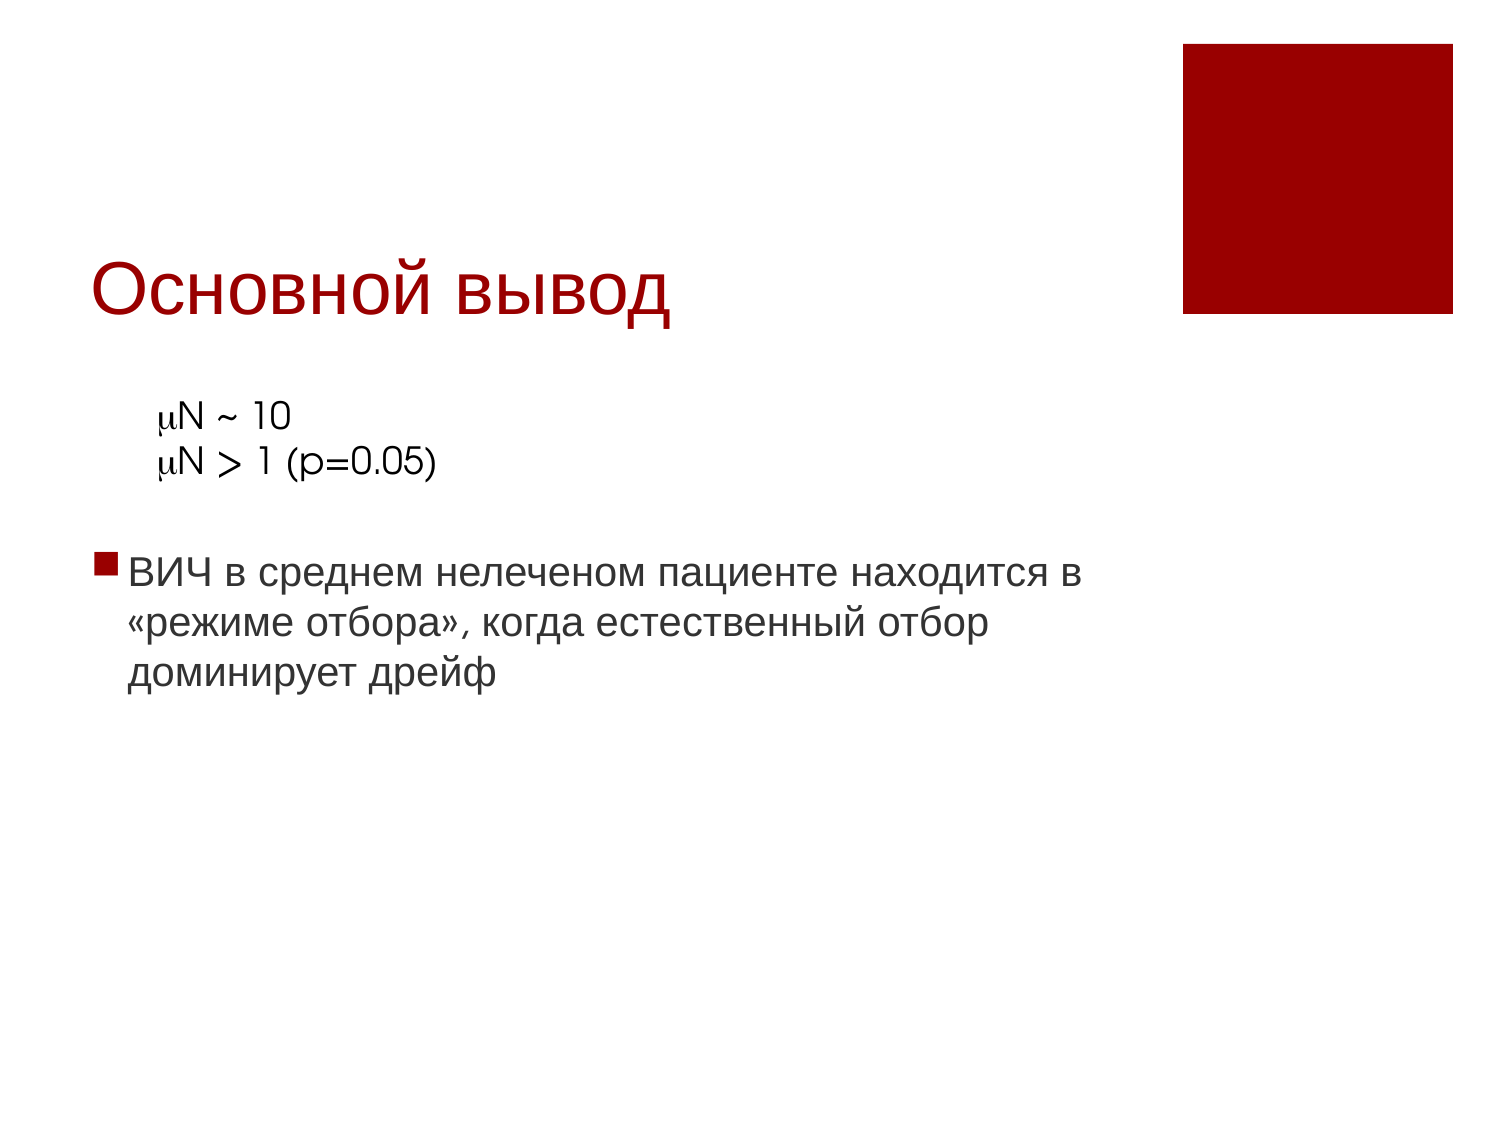

# Основной вывод

ВИЧ в среднем нелеченом пациенте находится в «режиме отбора», когда естественный отбор доминирует дрейф

μN ~ 10
μN > 1 (p=0.05)